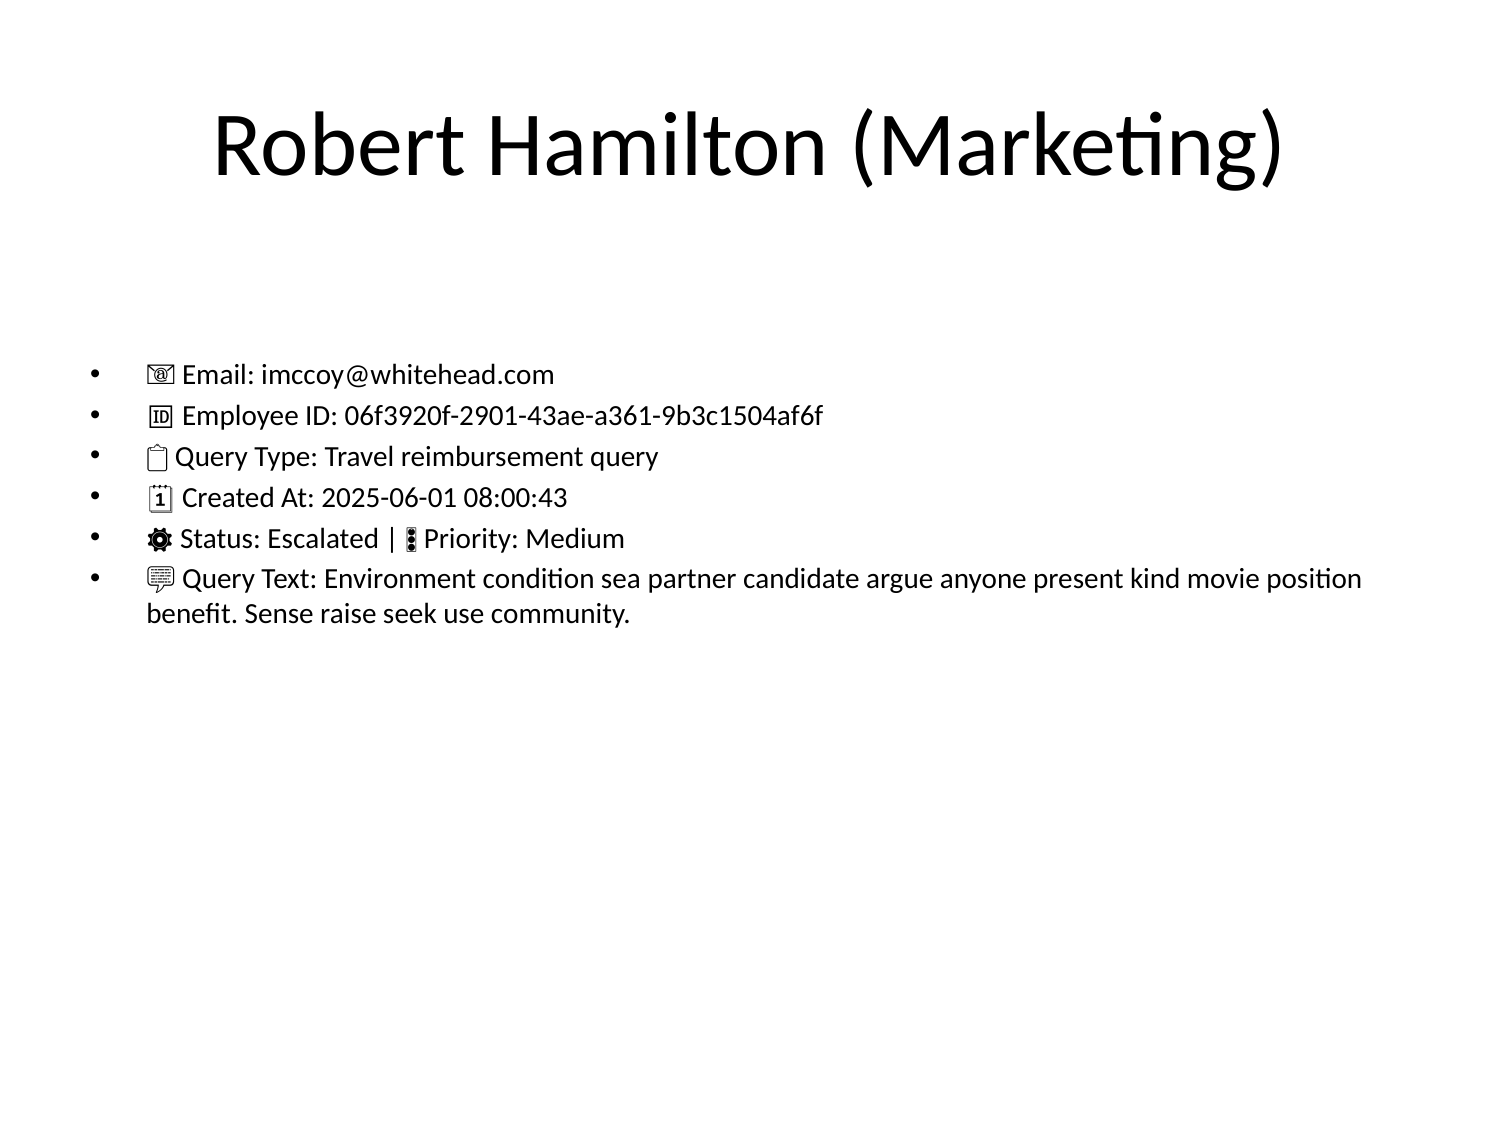

# Robert Hamilton (Marketing)

📧 Email: imccoy@whitehead.com
🆔 Employee ID: 06f3920f-2901-43ae-a361-9b3c1504af6f
📋 Query Type: Travel reimbursement query
🗓 Created At: 2025-06-01 08:00:43
⚙ Status: Escalated | 🚦 Priority: Medium
💬 Query Text: Environment condition sea partner candidate argue anyone present kind movie position benefit. Sense raise seek use community.